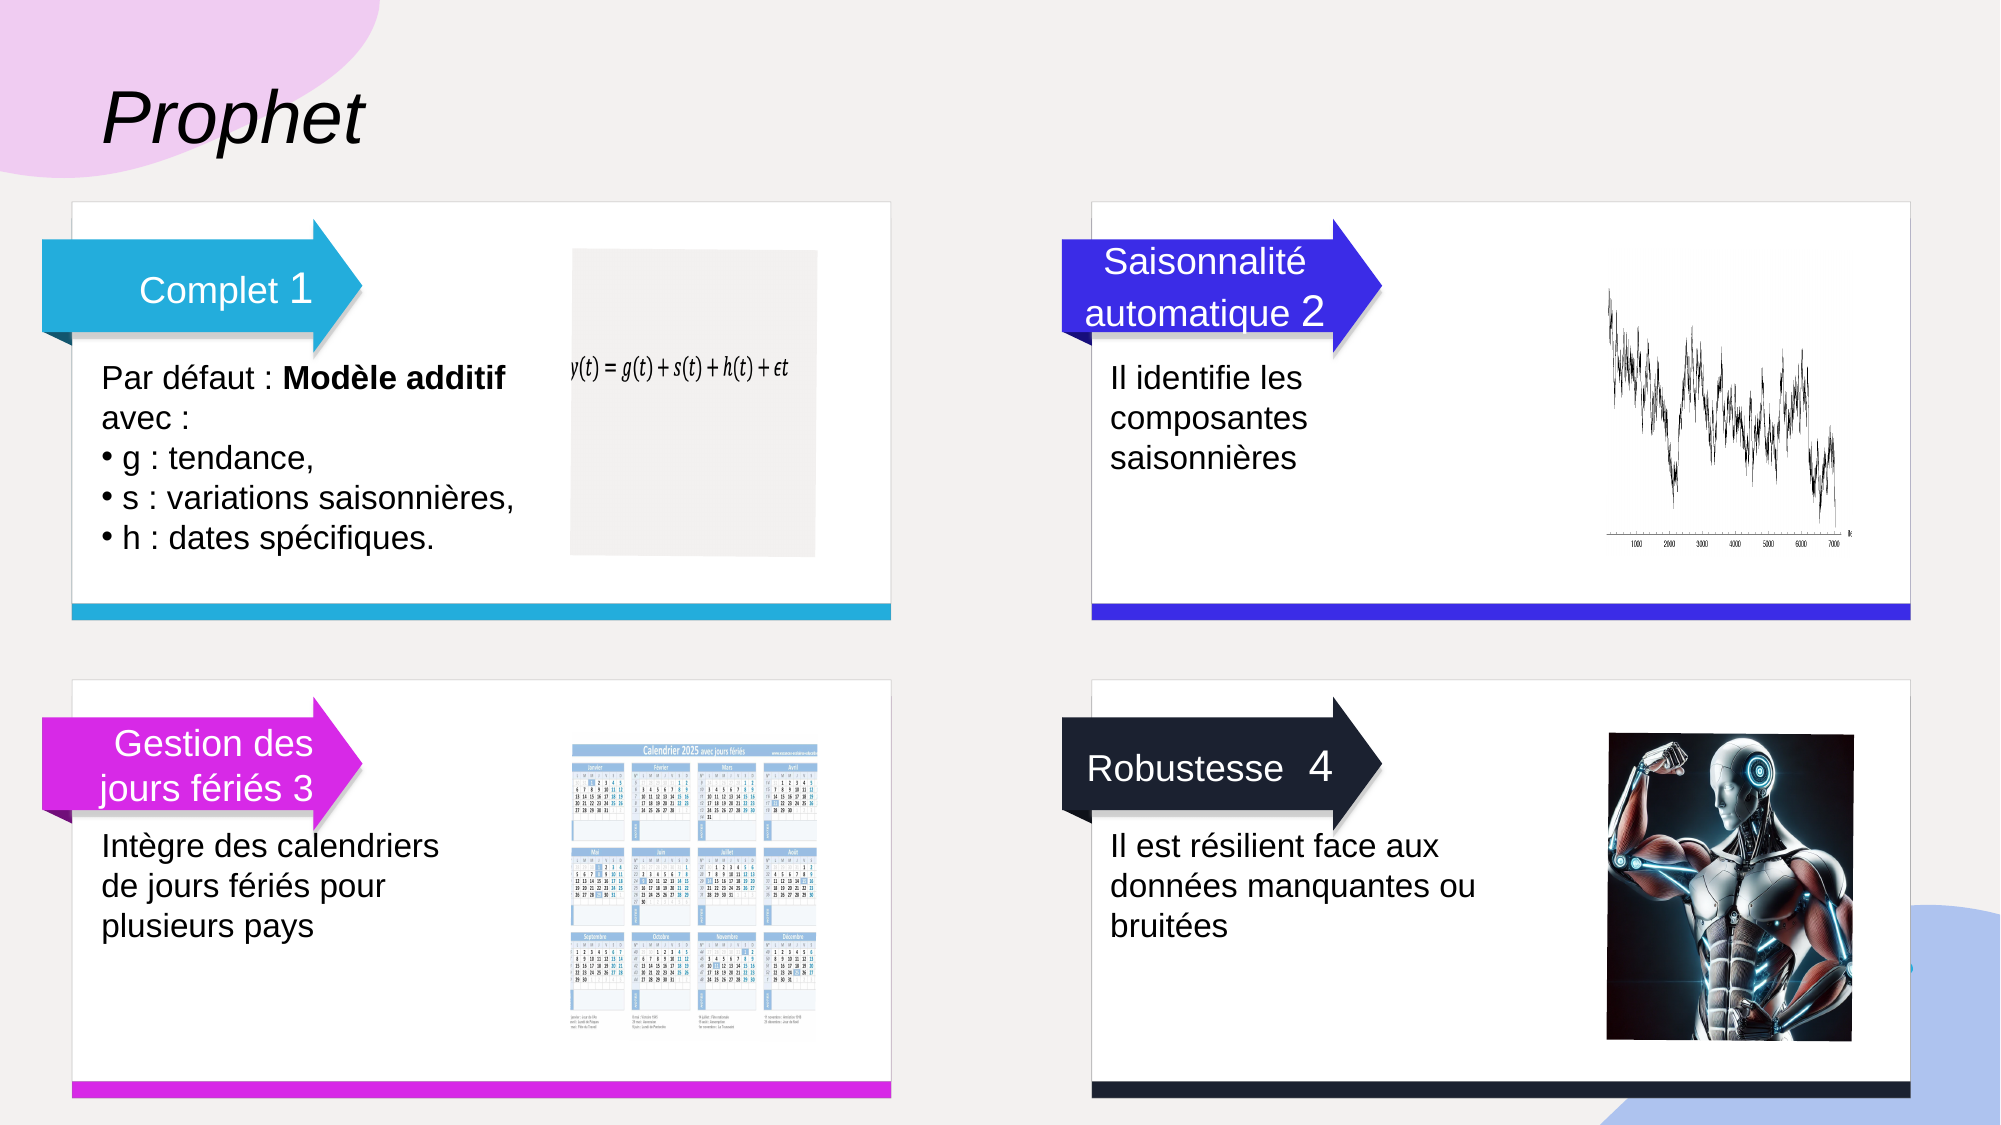

# Prophet

 Complet 1
Saisonnalité automatique 2

Par défaut : Modèle additif avec :
 g : tendance,
 s : variations saisonnières,
 h : dates spécifiques.
Il identifie les composantes saisonnières

Gestion des jours fériés 3
Robustesse  4

Intègre des calendriers de jours fériés pour plusieurs pays
Il est résilient face aux données manquantes ou bruitées